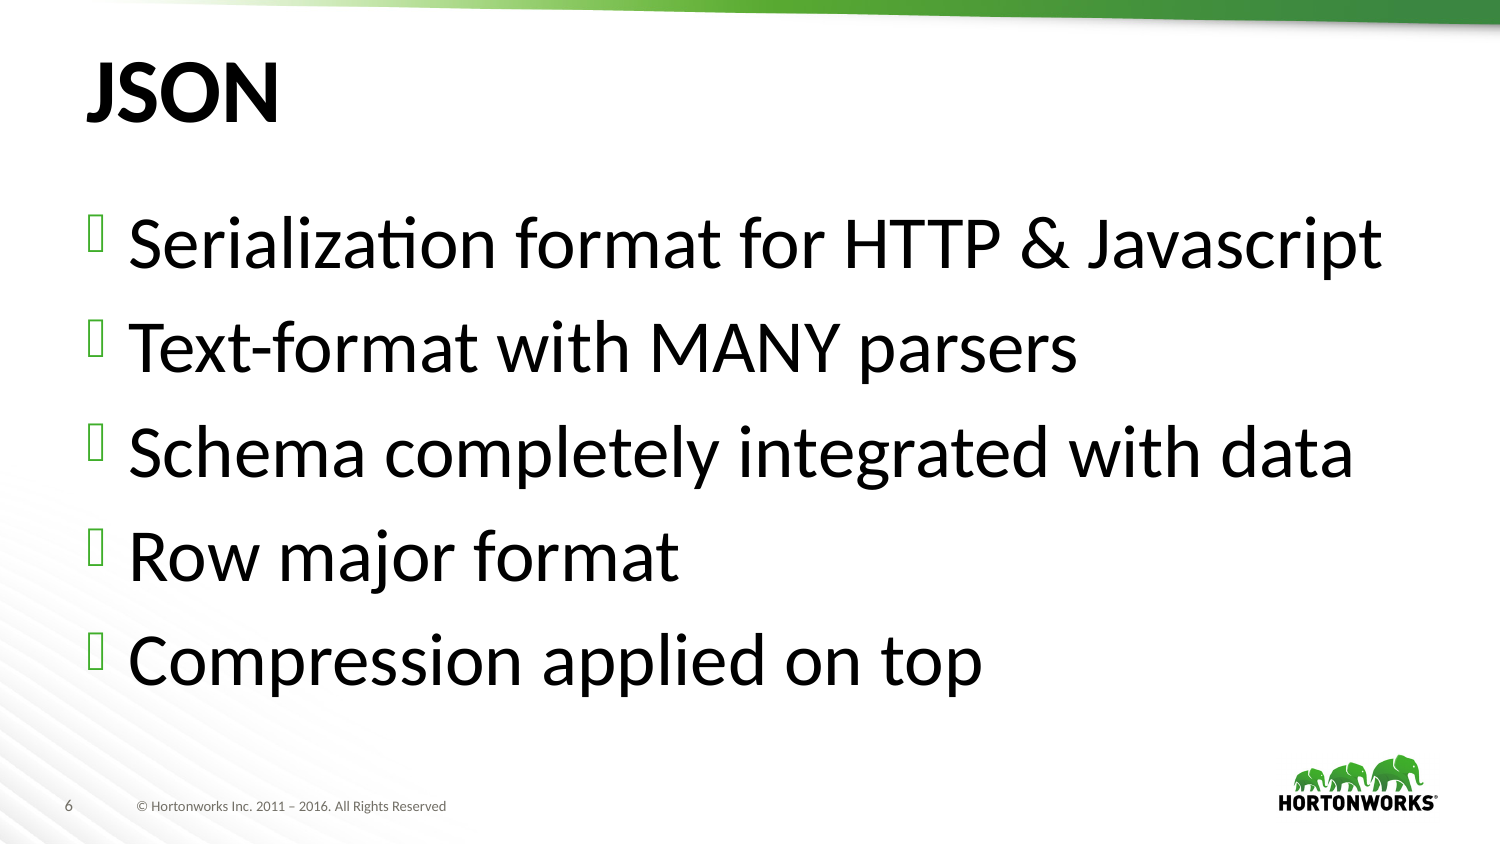

# JSON
Serialization format for HTTP & Javascript
Text-format with MANY parsers
Schema completely integrated with data
Row major format
Compression applied on top